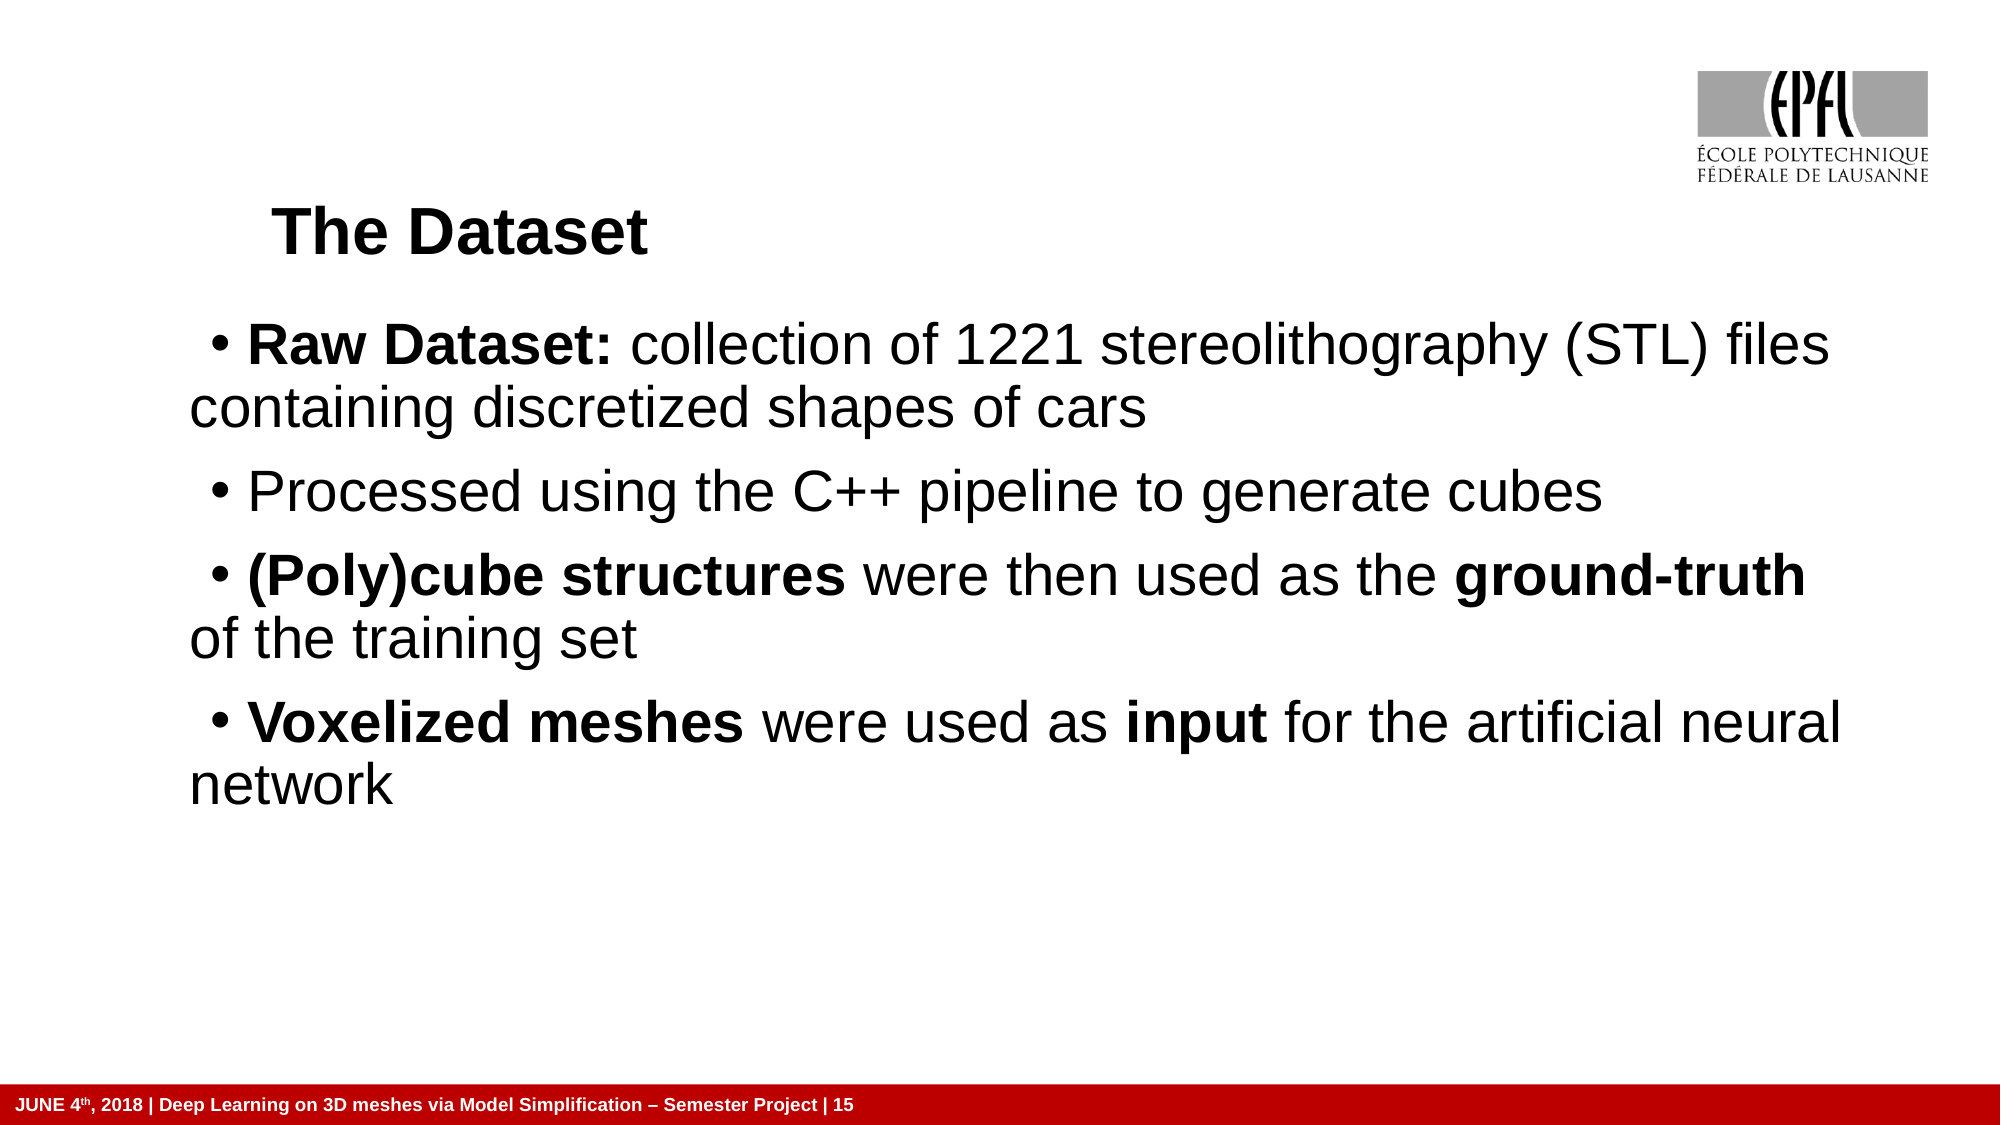

# The Dataset
 Raw Dataset: collection of 1221 stereolithography (STL) files containing discretized shapes of cars
 Processed using the C++ pipeline to generate cubes
 (Poly)cube structures were then used as the ground-truth of the training set
 Voxelized meshes were used as input for the artificial neural network